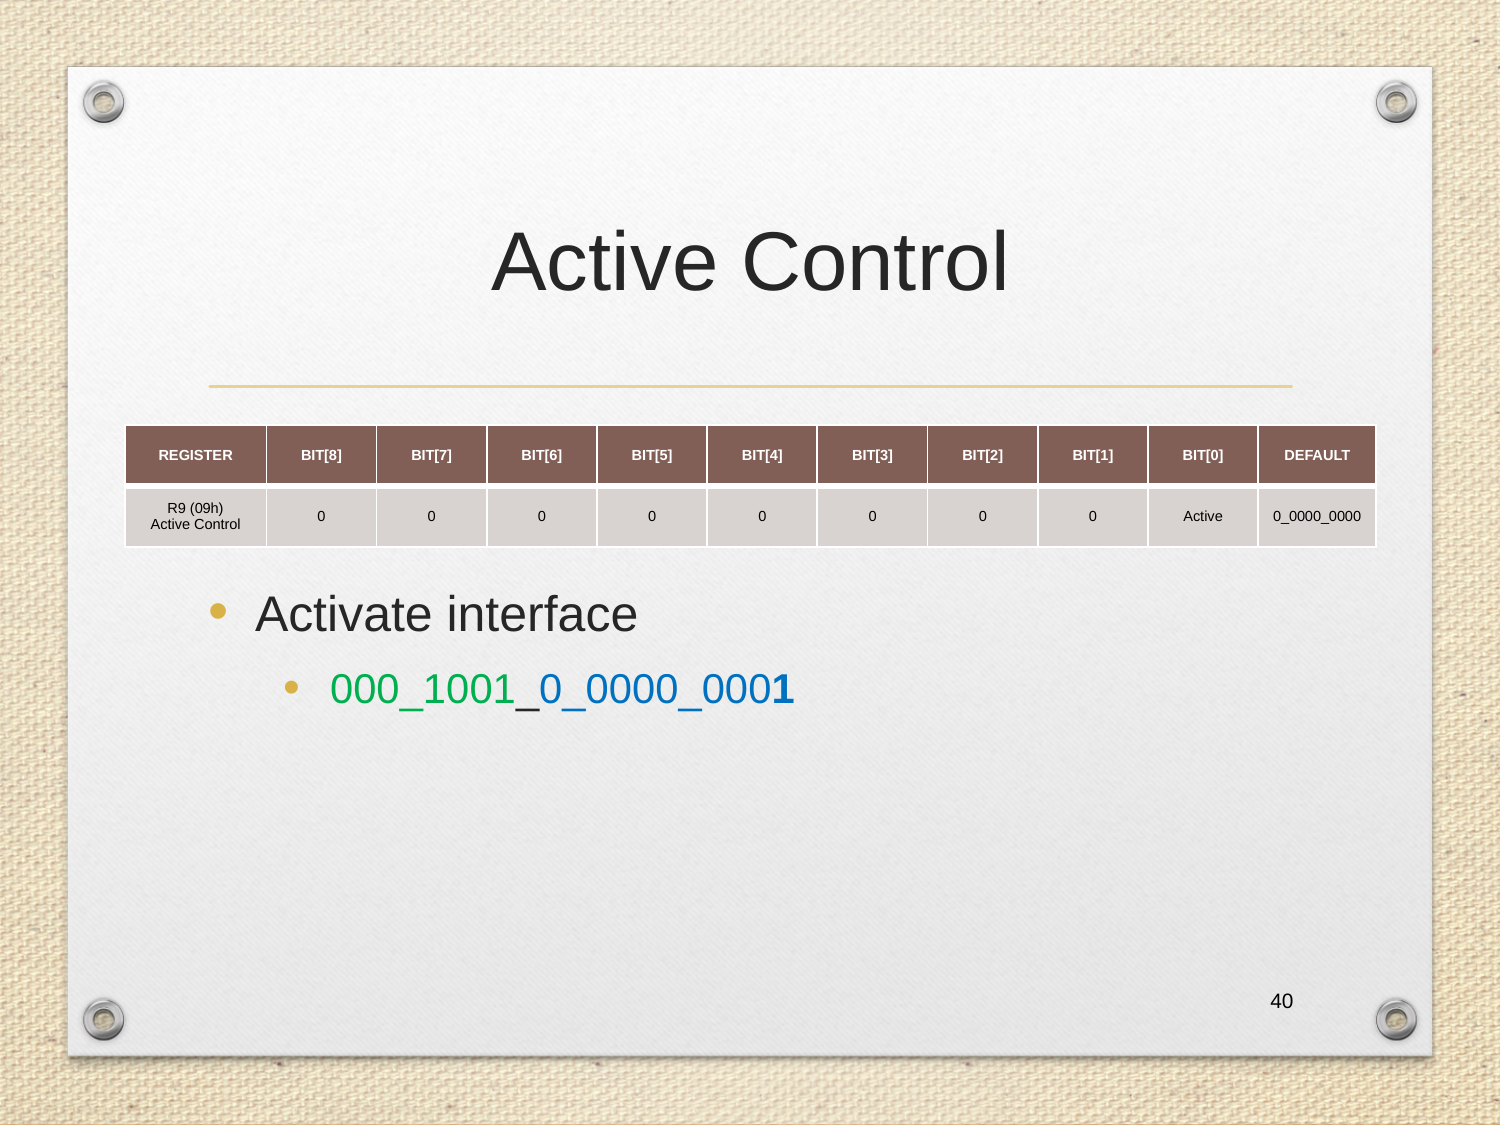

# Active Control

Activate interface
000_1001_0_0000_0001
| REGISTER | BIT[8] | BIT[7] | BIT[6] | BIT[5] | BIT[4] | BIT[3] | BIT[2] | BIT[1] | BIT[0] | DEFAULT |
| --- | --- | --- | --- | --- | --- | --- | --- | --- | --- | --- |
| R9 (09h) Active Control | 0 | 0 | 0 | 0 | 0 | 0 | 0 | 0 | Active | 0\_0000\_0000 |
40